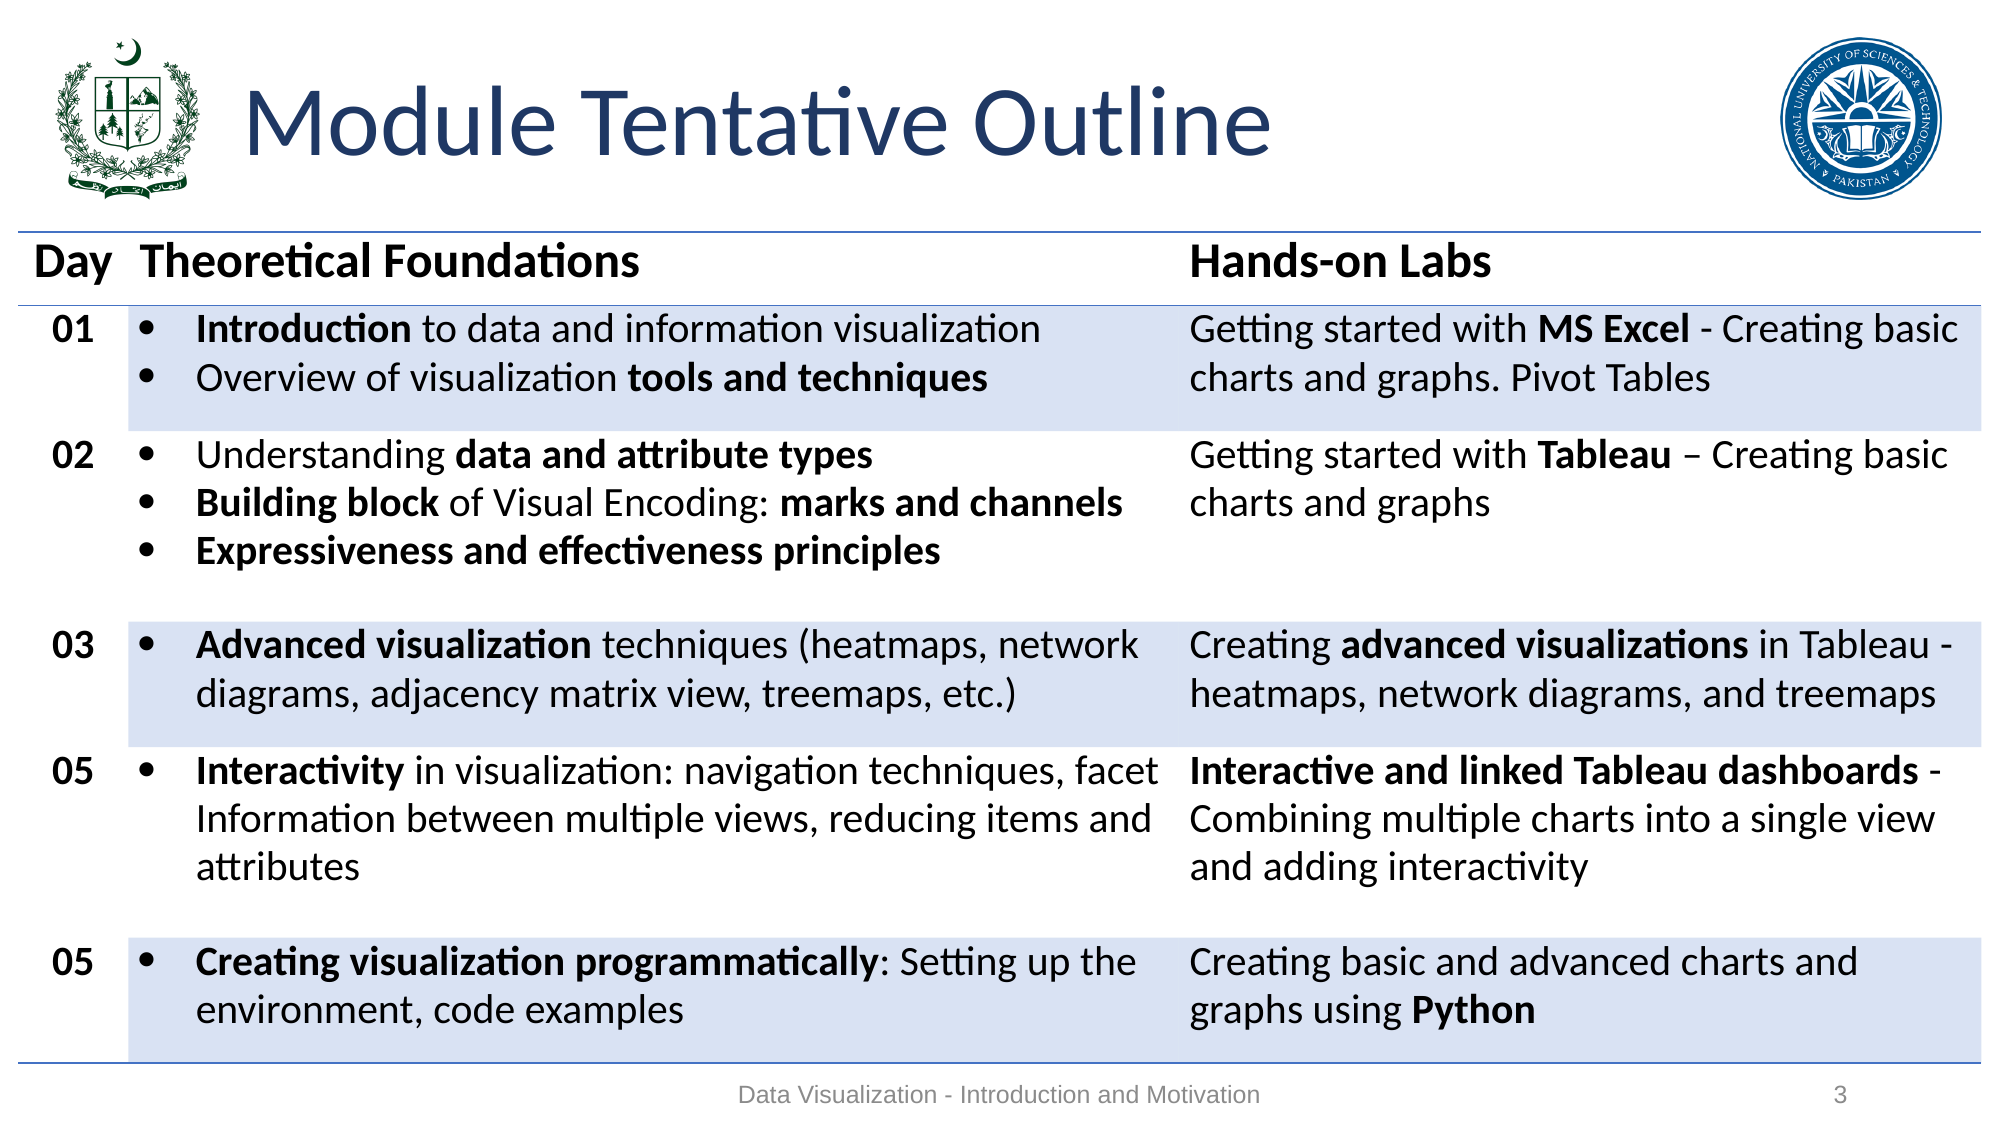

# Module Tentative Outline
| Day | Theoretical Foundations | Hands-on Labs |
| --- | --- | --- |
| 01 | Introduction to data and information visualization Overview of visualization tools and techniques | Getting started with MS Excel - Creating basic charts and graphs. Pivot Tables |
| 02 | Understanding data and attribute types Building block of Visual Encoding: marks and channels Expressiveness and effectiveness principles | Getting started with Tableau – Creating basic charts and graphs |
| 03 | Advanced visualization techniques (heatmaps, network diagrams, adjacency matrix view, treemaps, etc.) | Creating advanced visualizations in Tableau - heatmaps, network diagrams, and treemaps |
| 05 | Interactivity in visualization: navigation techniques, facet Information between multiple views, reducing items and attributes | Interactive and linked Tableau dashboards - Combining multiple charts into a single view and adding interactivity |
| 05 | Creating visualization programmatically: Setting up the environment, code examples | Creating basic and advanced charts and graphs using Python |
Data Visualization - Introduction and Motivation
3